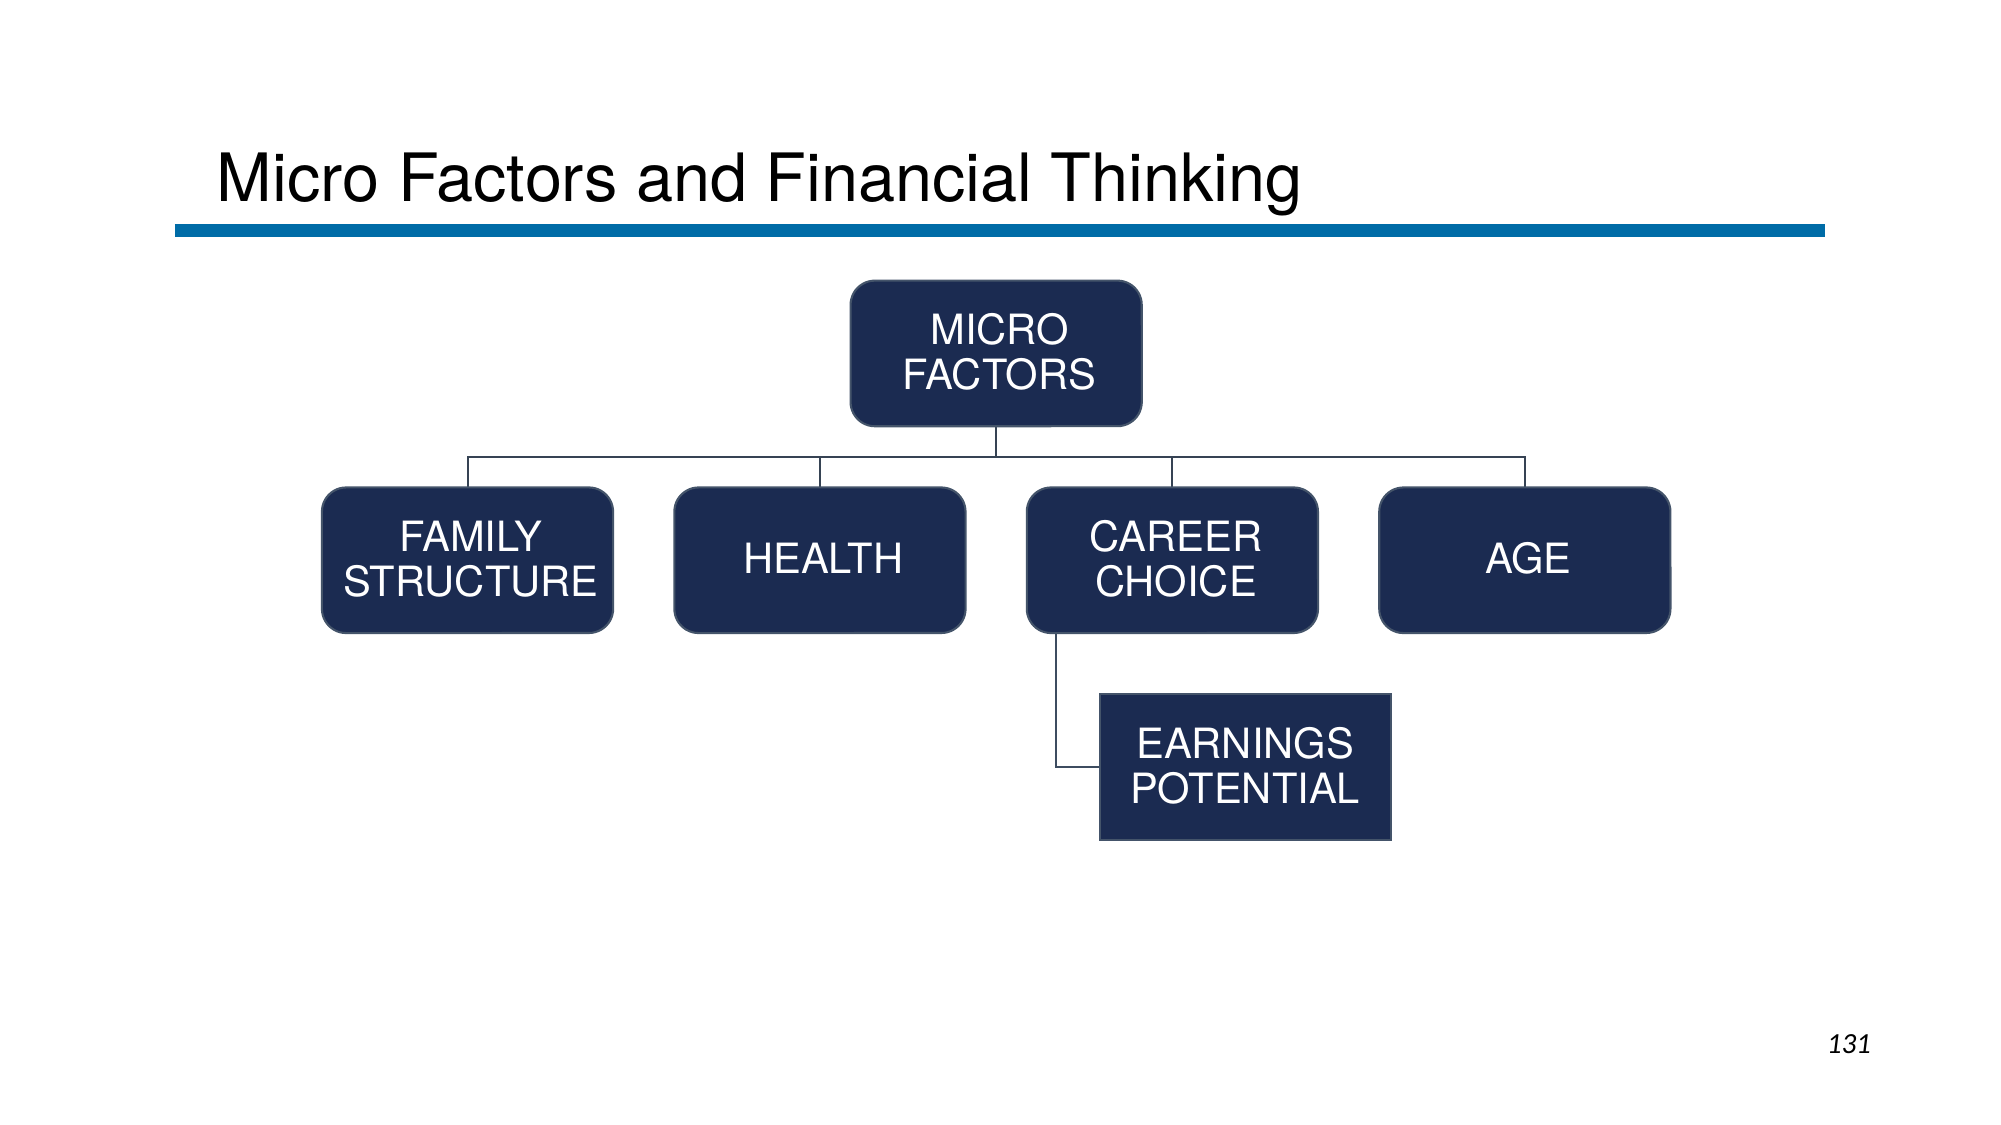

Micro Factors and Financial Thinking
MICRO FACTORS
FAMILY STRUCTURE
HEALTH
CAREER CHOICE
EARNINGS POTENTIAL
AGE